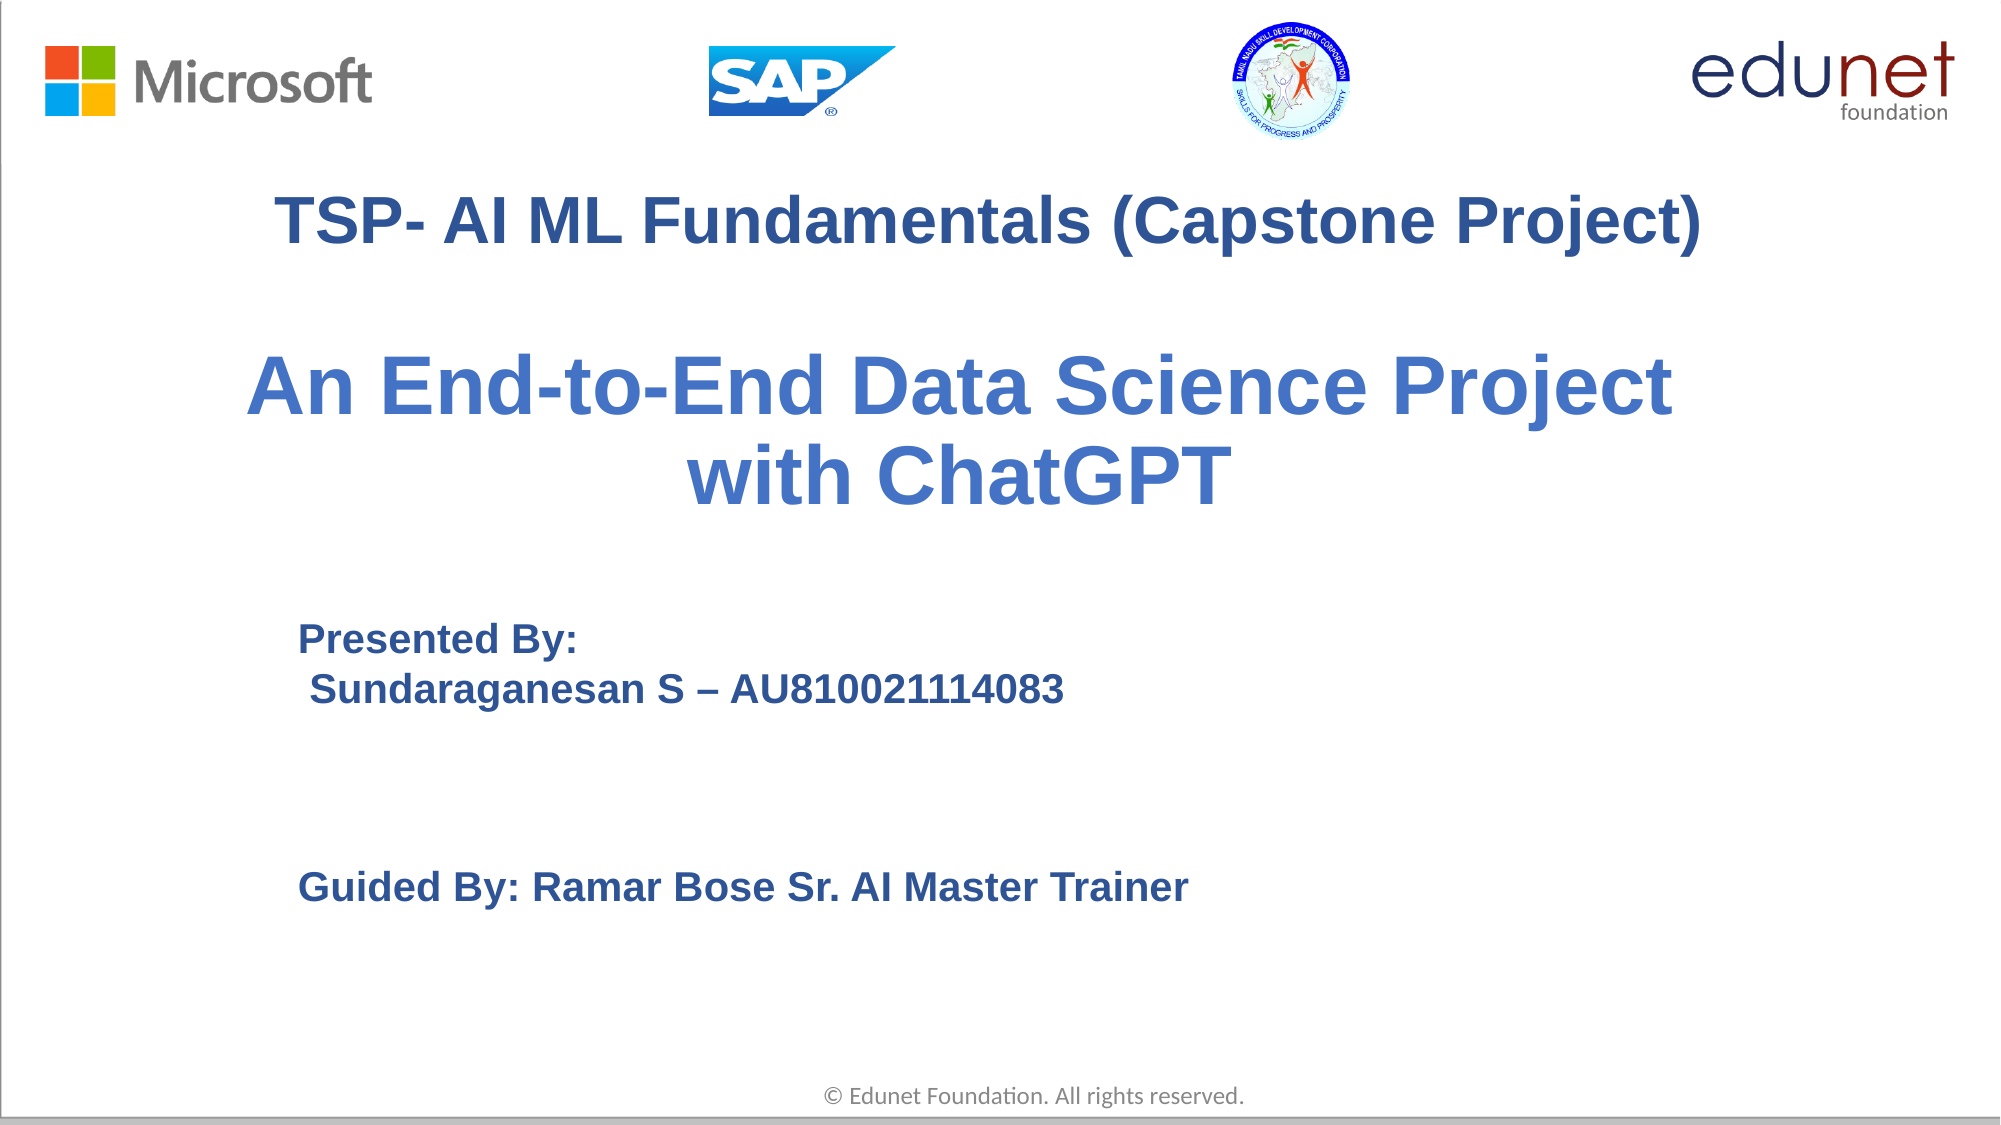

TSP- AI ML Fundamentals (Capstone Project)
# An End-to-End Data Science Project with ChatGPT
Presented By:
 Sundaraganesan S – AU810021114083
Guided By: Ramar Bose Sr. AI Master Trainer
© Edunet Foundation. All rights reserved.